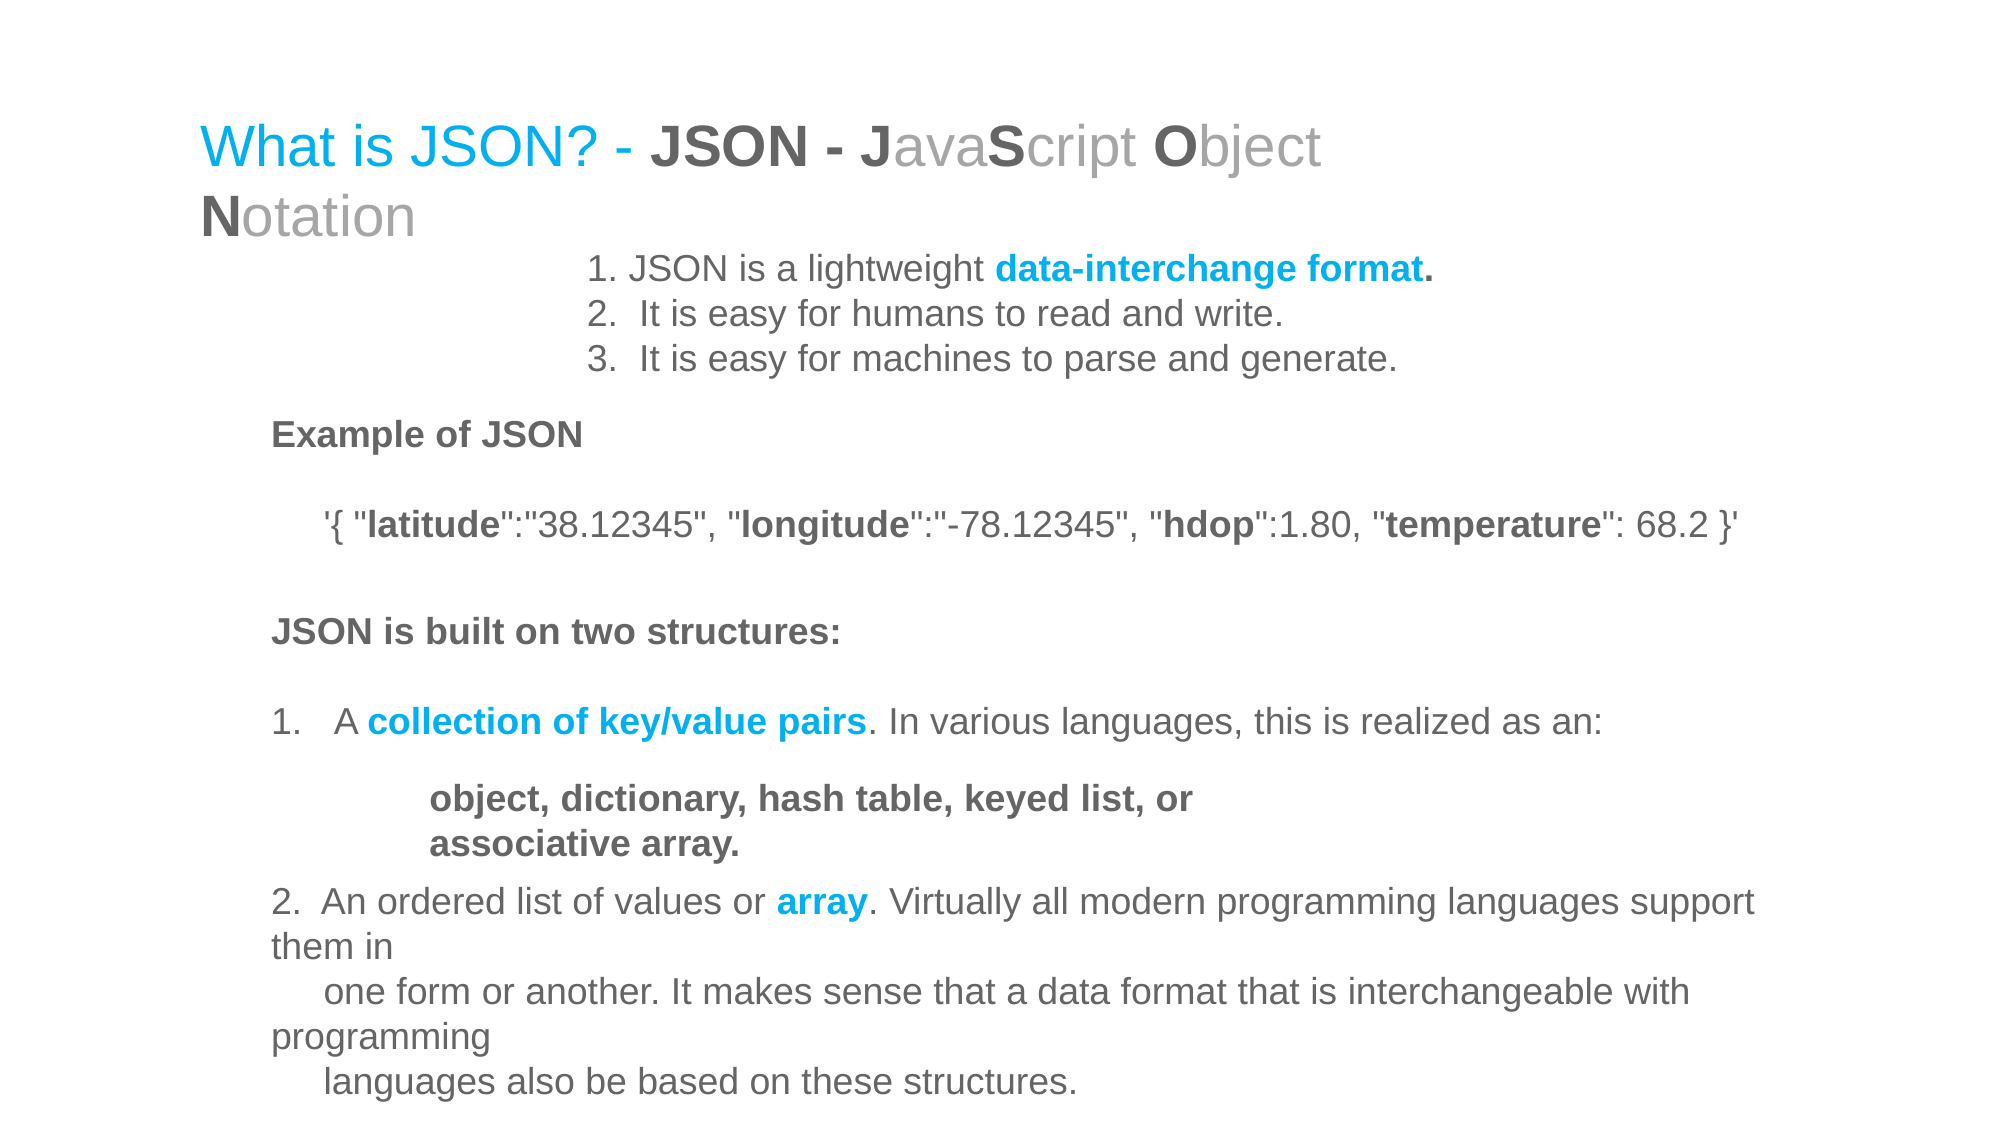

What is JSON? - JSON - JavaScript Object Notation
 JSON is a lightweight data-interchange format.
  It is easy for humans to read and write.
  It is easy for machines to parse and generate.

Example of JSON
     '{ "latitude":"38.12345", "longitude":"-78.12345", "hdop":1.80, "temperature": 68.2 }'
JSON is built on two structures:

   A collection of key/value pairs. In various languages, this is realized as an:

2.  An ordered list of values or array. Virtually all modern programming languages support them in
     one form or another. It makes sense that a data format that is interchangeable with programming
     languages also be based on these structures.
object, dictionary, hash table, keyed list, or associative array.